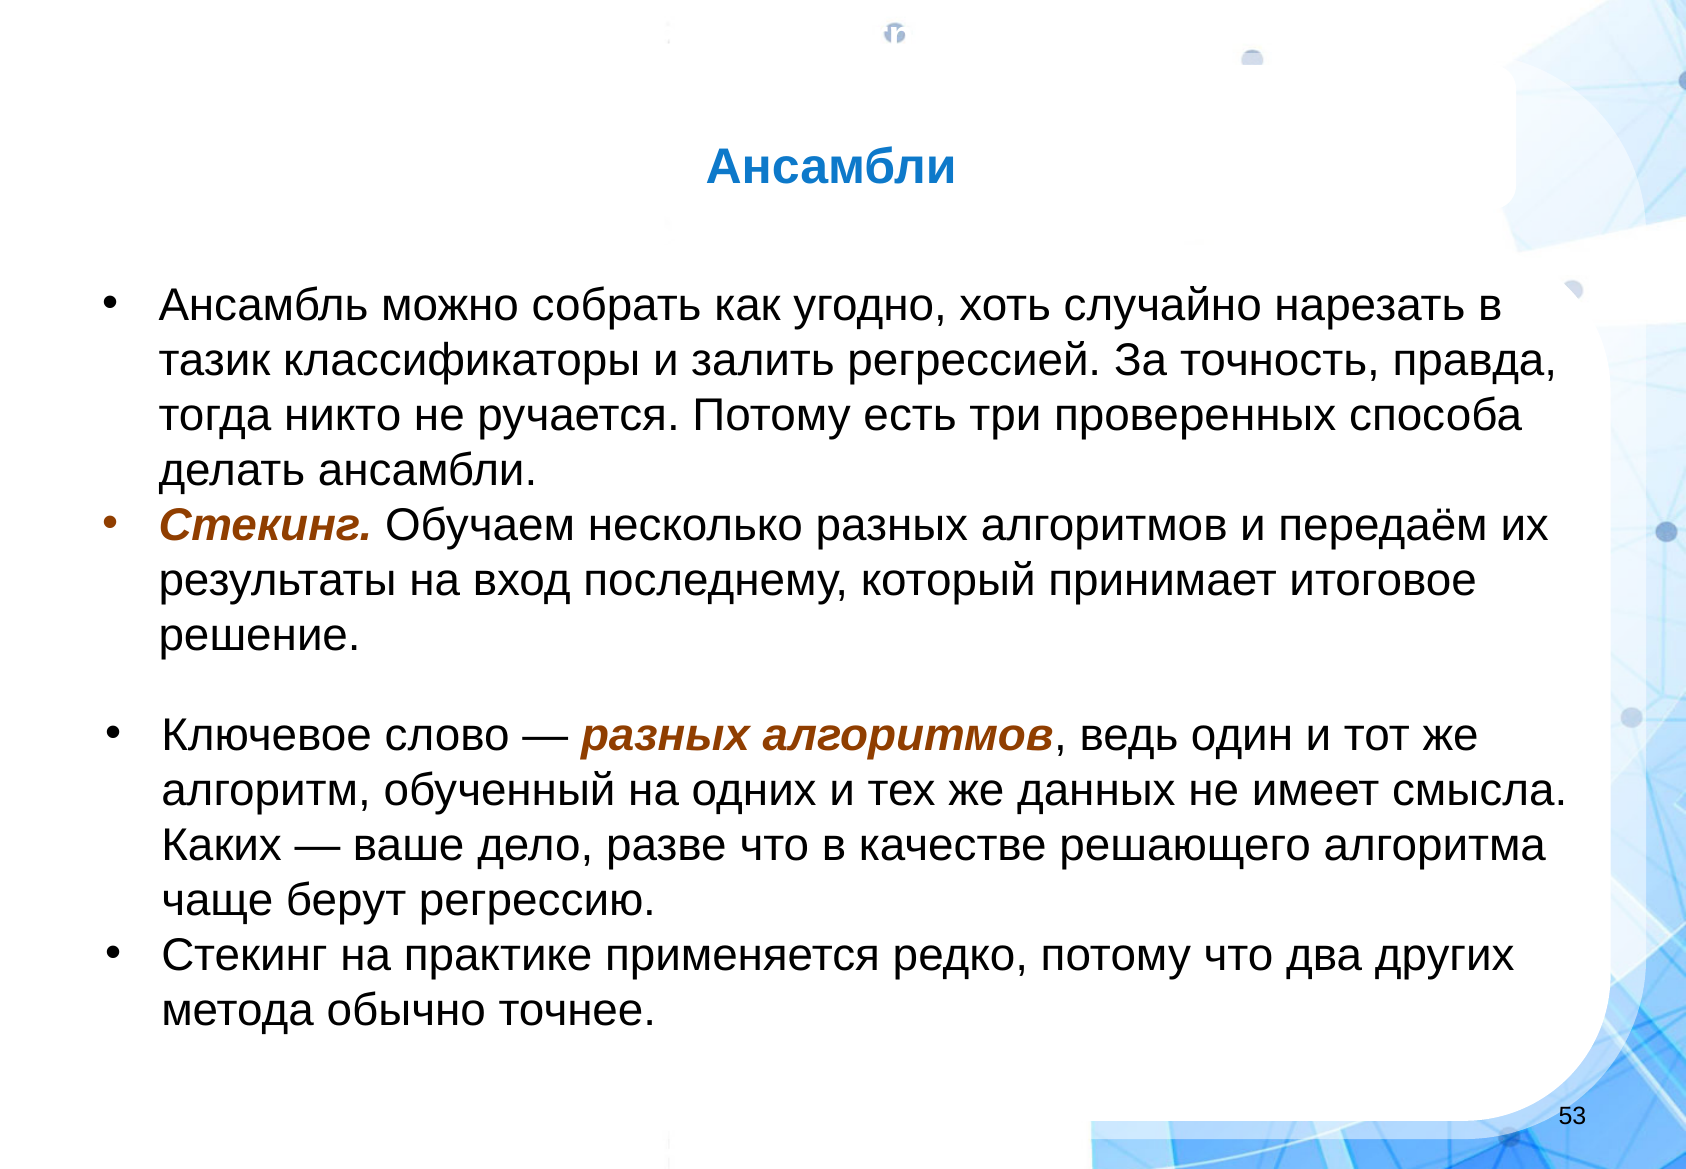

Machine Learning

Ансамбли

Ансамбль можно собрать как угодно, хоть случайно нарезать в тазик классификаторы и залить регрессией. За точность, правда, тогда никто не ручается. Потому есть три проверенных способа делать ансамбли.
Стекинг. Обучаем несколько разных алгоритмов и передаём их результаты на вход последнему, который принимает итоговое решение.
Ключевое слово — разных алгоритмов, ведь один и тот же алгоритм, обученный на одних и тех же данных не имеет смысла. Каких — ваше дело, разве что в качестве решающего алгоритма чаще берут регрессию.
Стекинг на практике применяется редко, потому что два других метода обычно точнее.
53